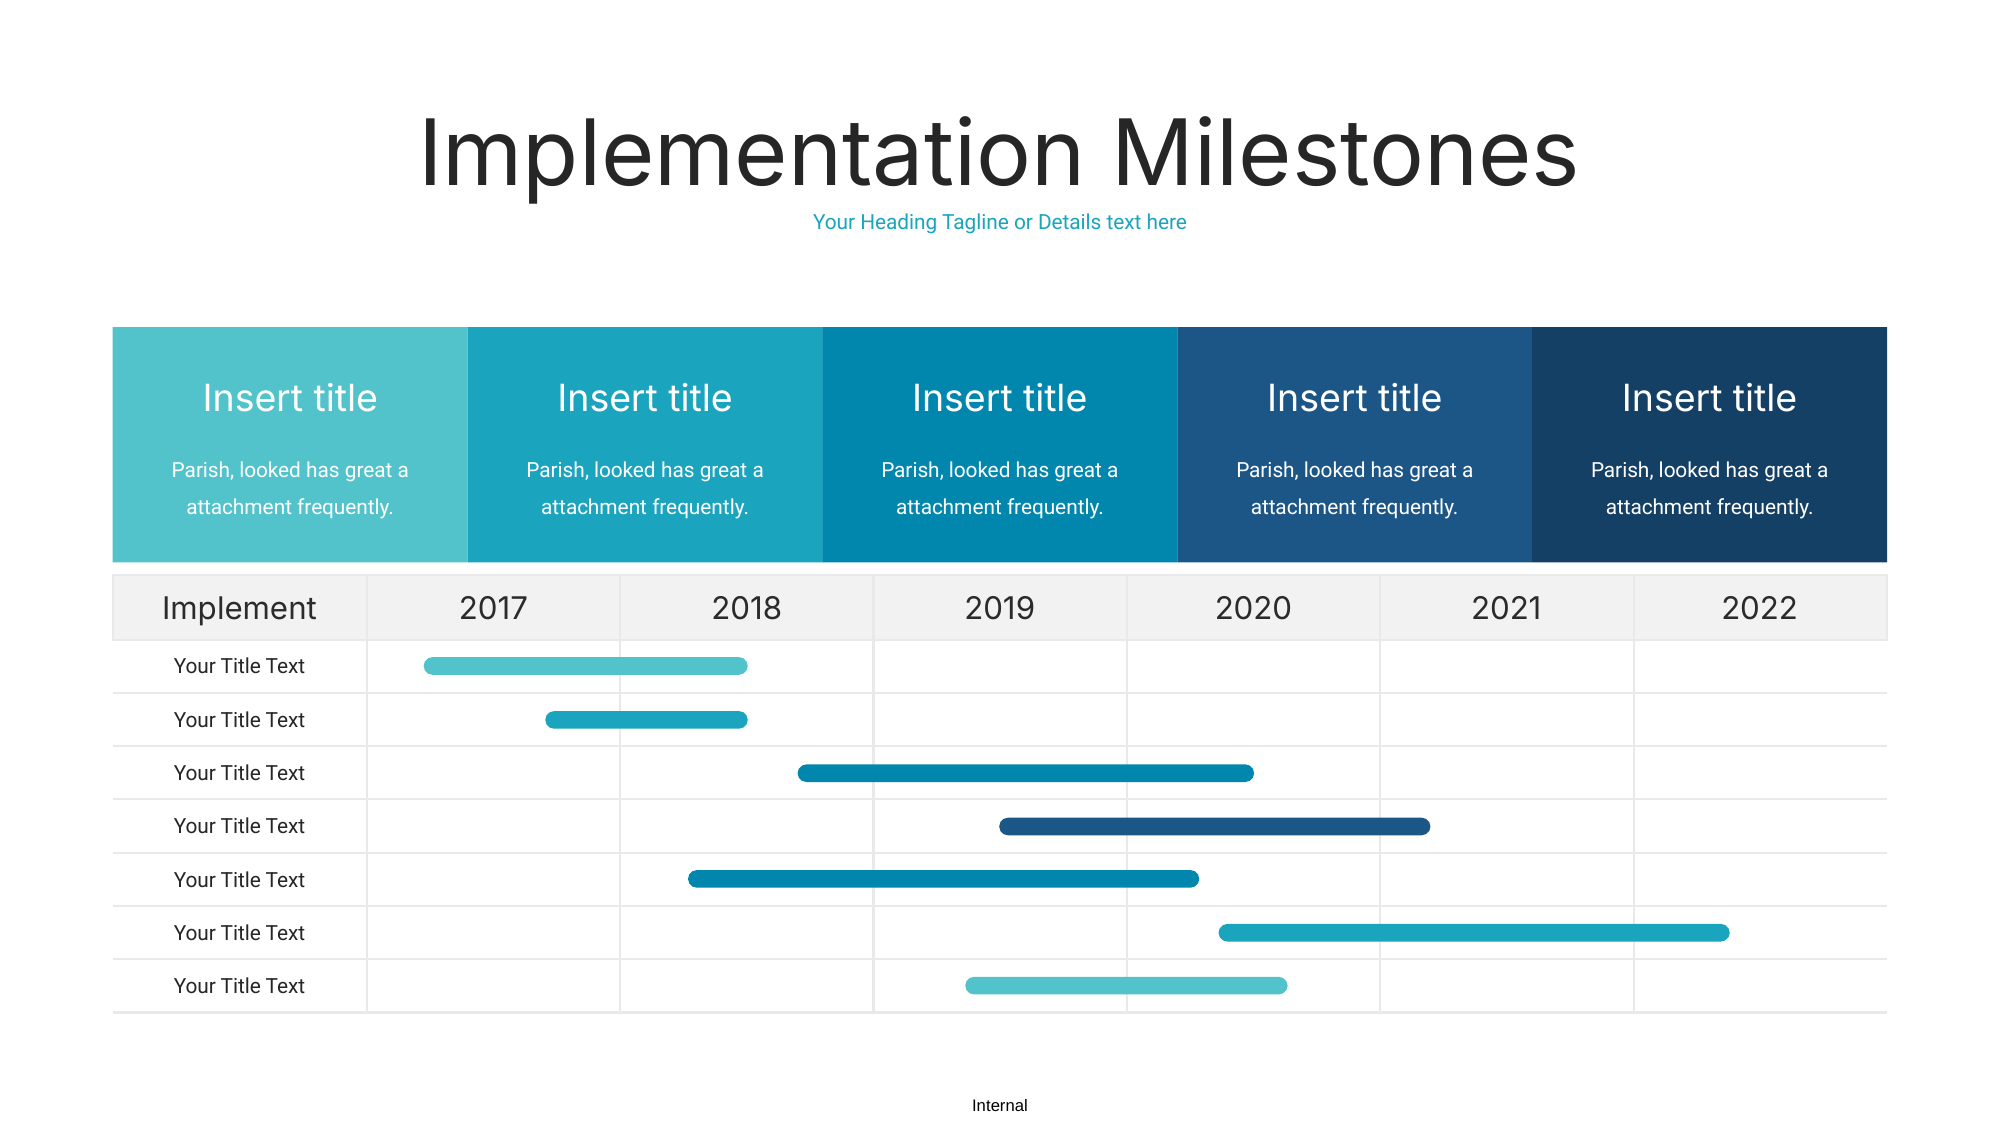

Implementation Milestones
Your Heading Tagline or Details text here

Insert title
Insert title
Insert title
Insert title
Insert title
Parish, looked has great a attachment frequently.
Parish, looked has great a attachment frequently.
Parish, looked has great a attachment frequently.
Parish, looked has great a attachment frequently.
Parish, looked has great a attachment frequently.

Implement
2017
2018
2019
2020
2021
2022
Your Title Text

Your Title Text

Your Title Text

Your Title Text

Your Title Text

Your Title Text

Your Title Text